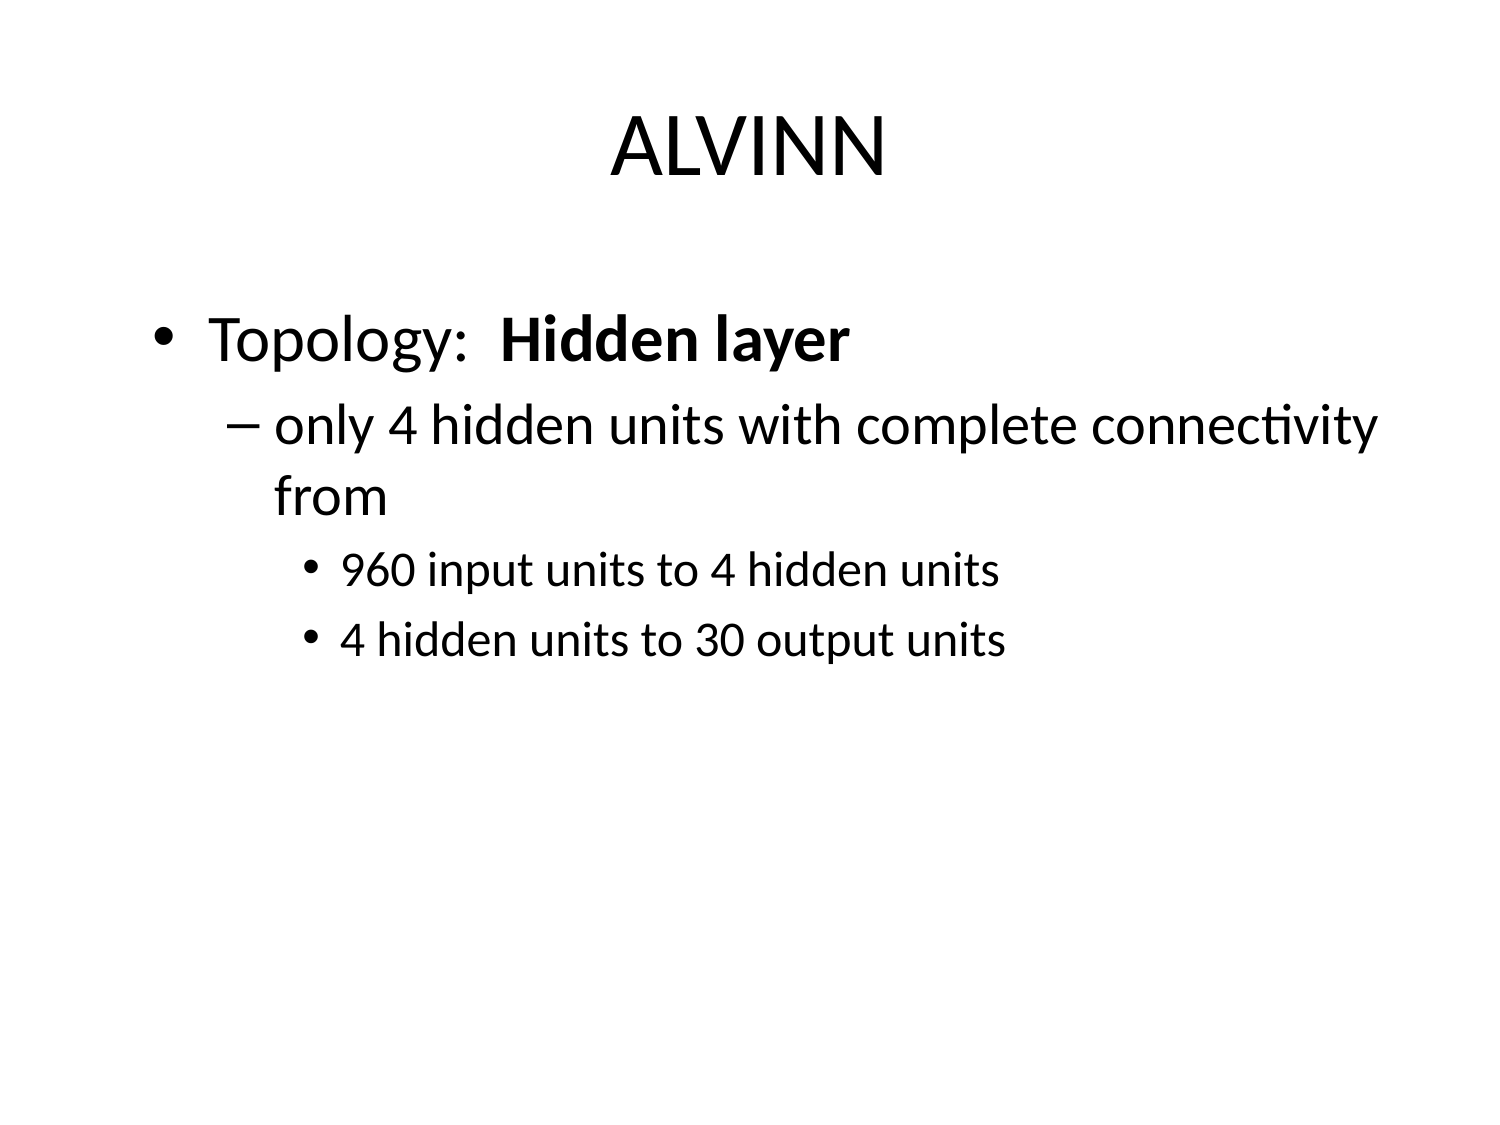

# ALVINN
Topology:  Hidden layer
only 4 hidden units with complete connectivity from
960 input units to 4 hidden units
4 hidden units to 30 output units